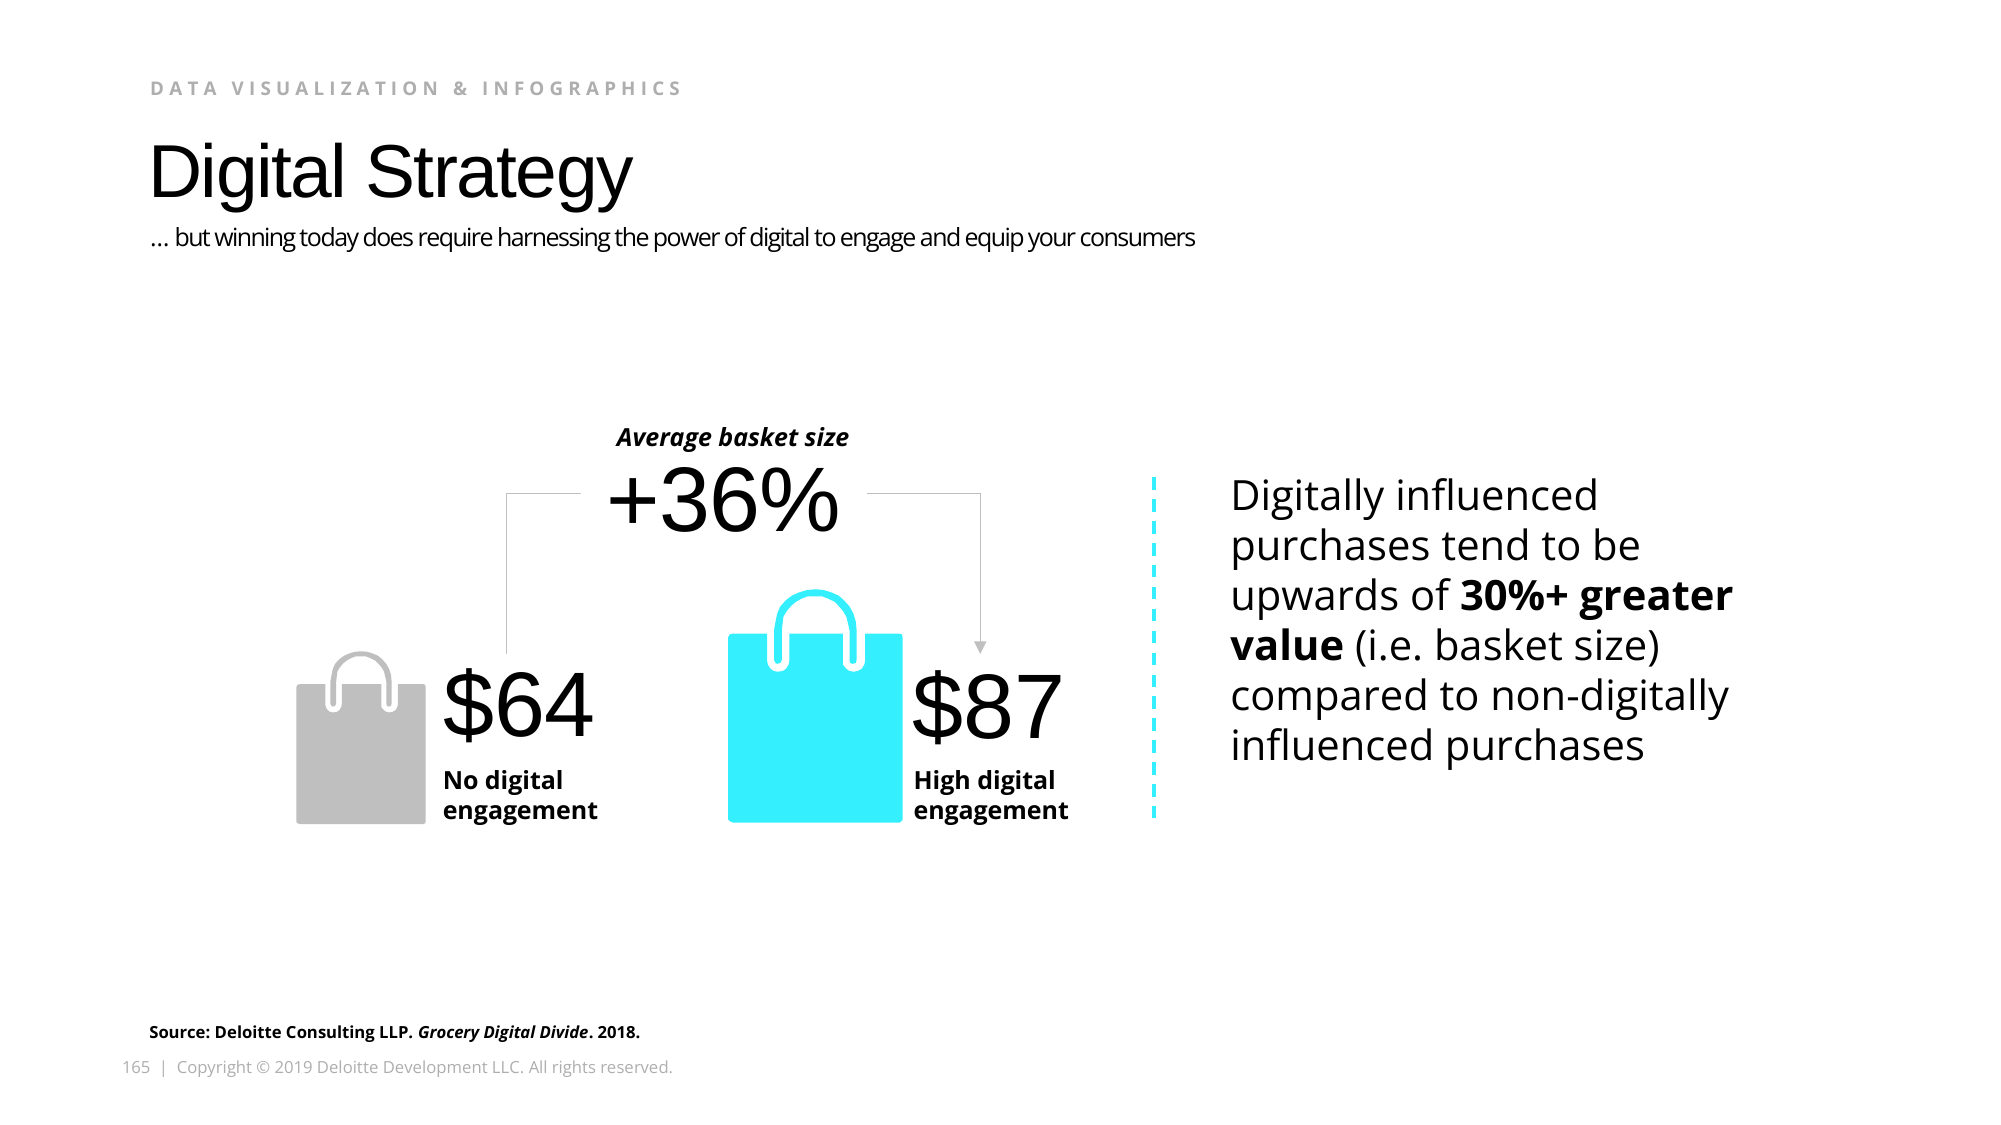

Data Visualization & Infographics
# Digital Strategy
… but winning today does require harnessing the power of digital to engage and equip your consumers
Average basket size
+36%
Digitally influenced purchases tend to be upwards of 30%+ greater value (i.e. basket size) compared to non-digitally influenced purchases

$64
$87
No digital
engagement
High digital
engagement
Source: Deloitte Consulting LLP. Grocery Digital Divide. 2018.